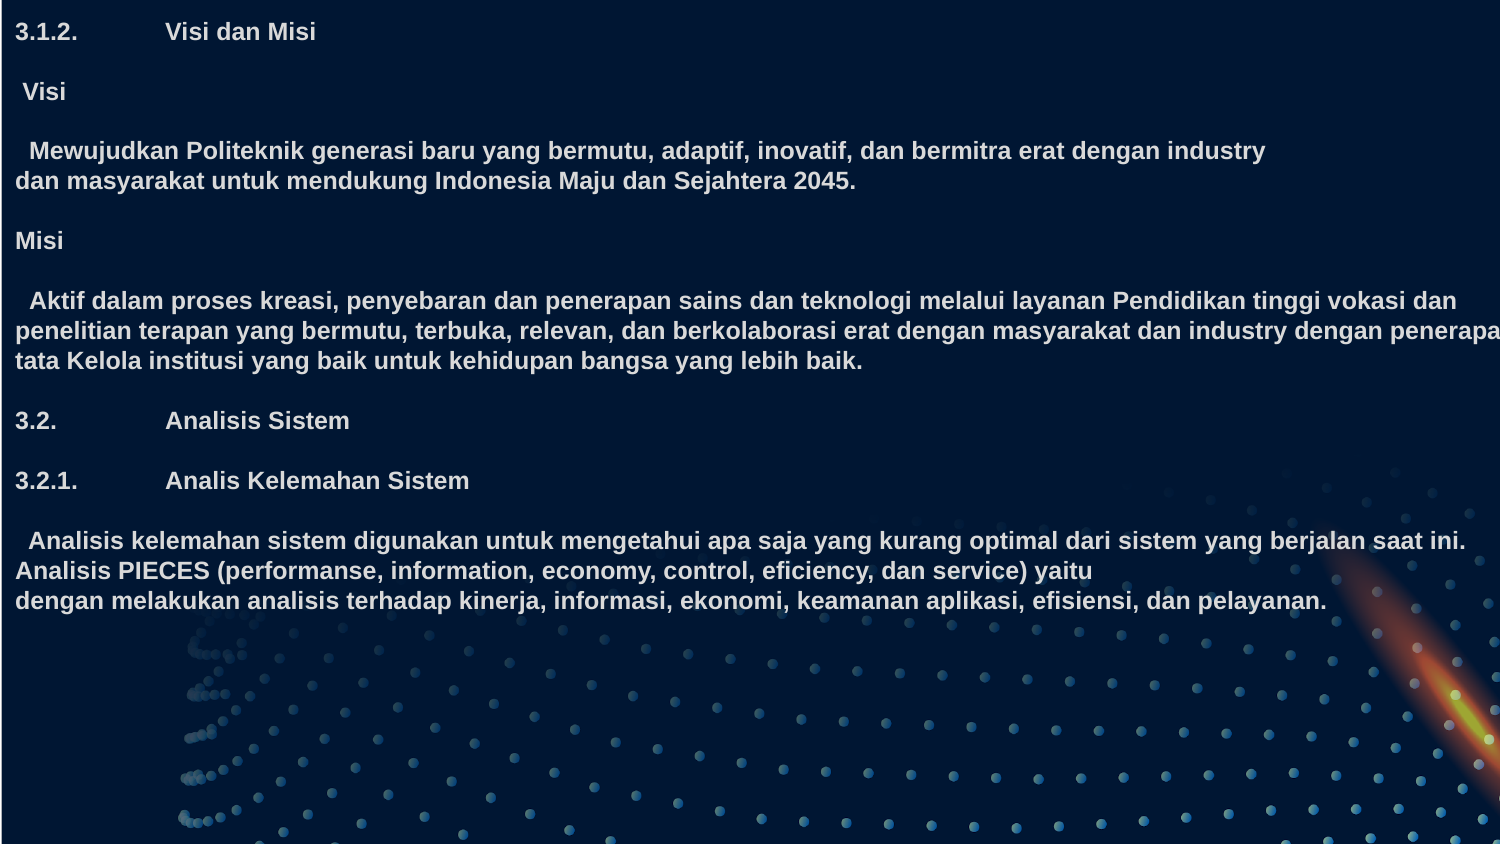

# 3.1.2.	Visi dan Misi Visi Mewujudkan Politeknik generasi baru yang bermutu, adaptif, inovatif, dan bermitra erat dengan industry dan masyarakat untuk mendukung Indonesia Maju dan Sejahtera 2045. Misi Aktif dalam proses kreasi, penyebaran dan penerapan sains dan teknologi melalui layanan Pendidikan tinggi vokasi dan penelitian terapan yang bermutu, terbuka, relevan, dan berkolaborasi erat dengan masyarakat dan industry dengan penerapan tata Kelola institusi yang baik untuk kehidupan bangsa yang lebih baik. 3.2.	Analisis Sistem 3.2.1.	Analis Kelemahan Sistem Analisis kelemahan sistem digunakan untuk mengetahui apa saja yang kurang optimal dari sistem yang berjalan saat ini. Analisis PIECES (performanse, information, economy, control, eficiency, dan service) yaitu dengan melakukan analisis terhadap kinerja, informasi, ekonomi, keamanan aplikasi, efisiensi, dan pelayanan.